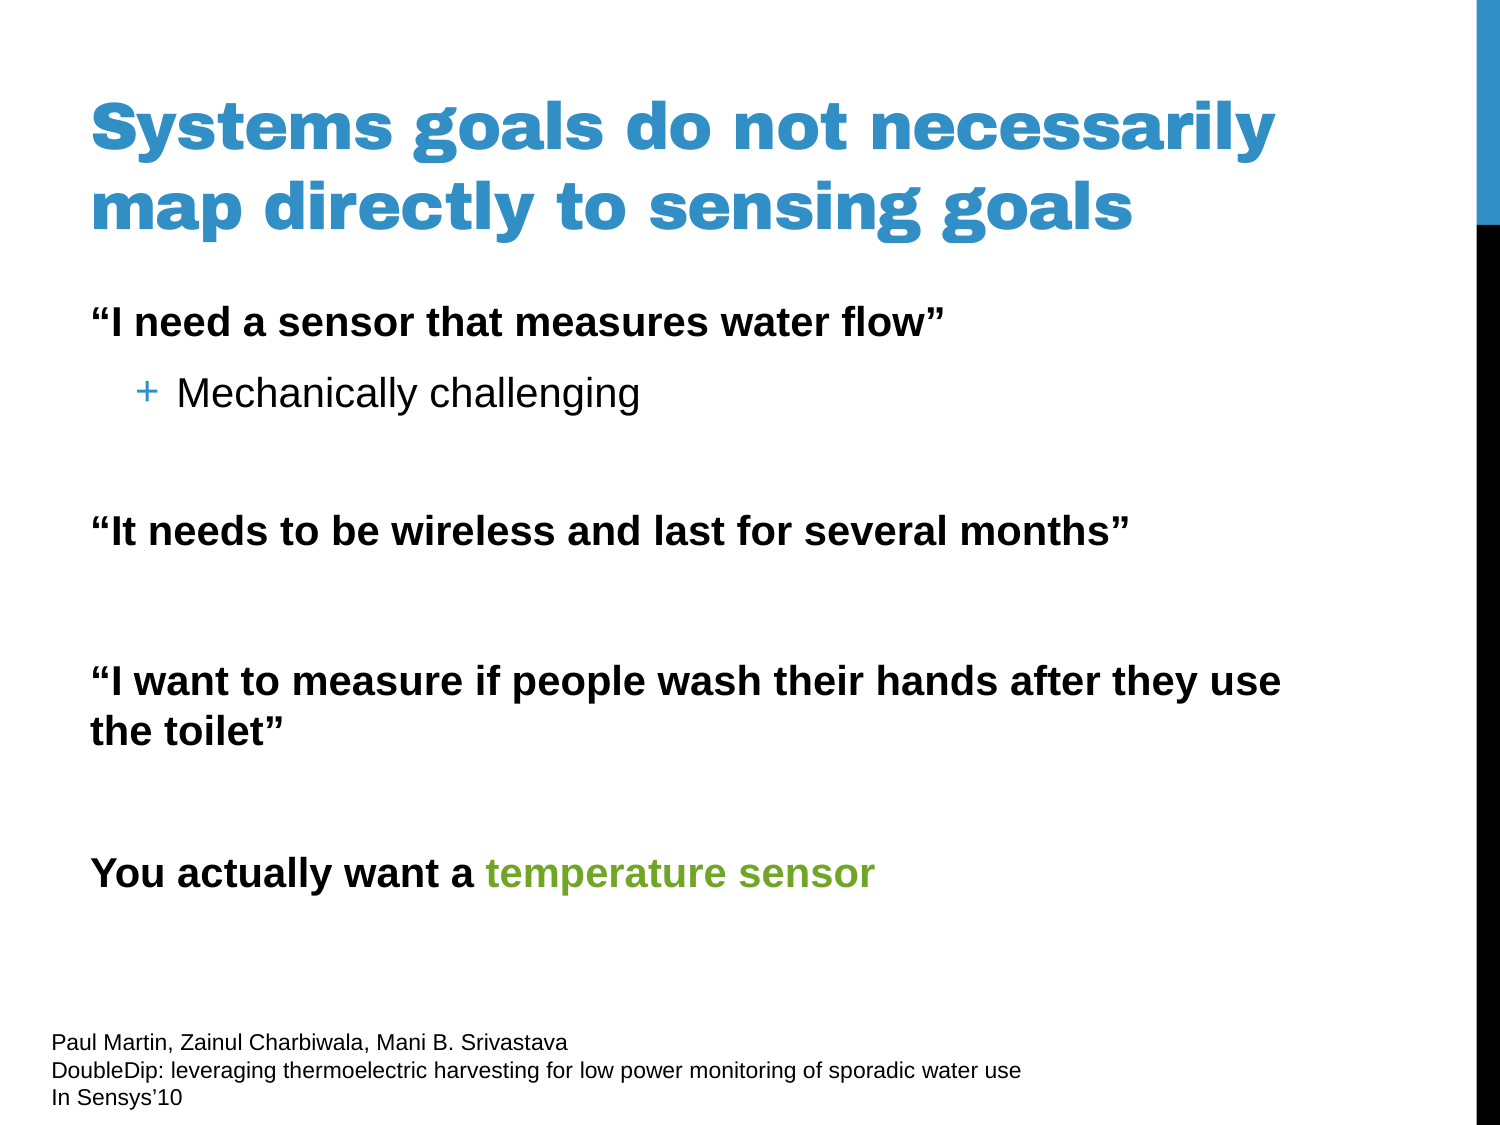

# Systems goals do not necessarily map directly to sensing goals
“I need a sensor that measures water flow”
 Mechanically challenging

“It needs to be wireless and last for several months”

“I want to measure if people wash their hands after they use the toilet”

You actually want a temperature sensor
Paul Martin, Zainul Charbiwala, Mani B. Srivastava
DoubleDip: leveraging thermoelectric harvesting for low power monitoring of sporadic water use
In Sensys’10